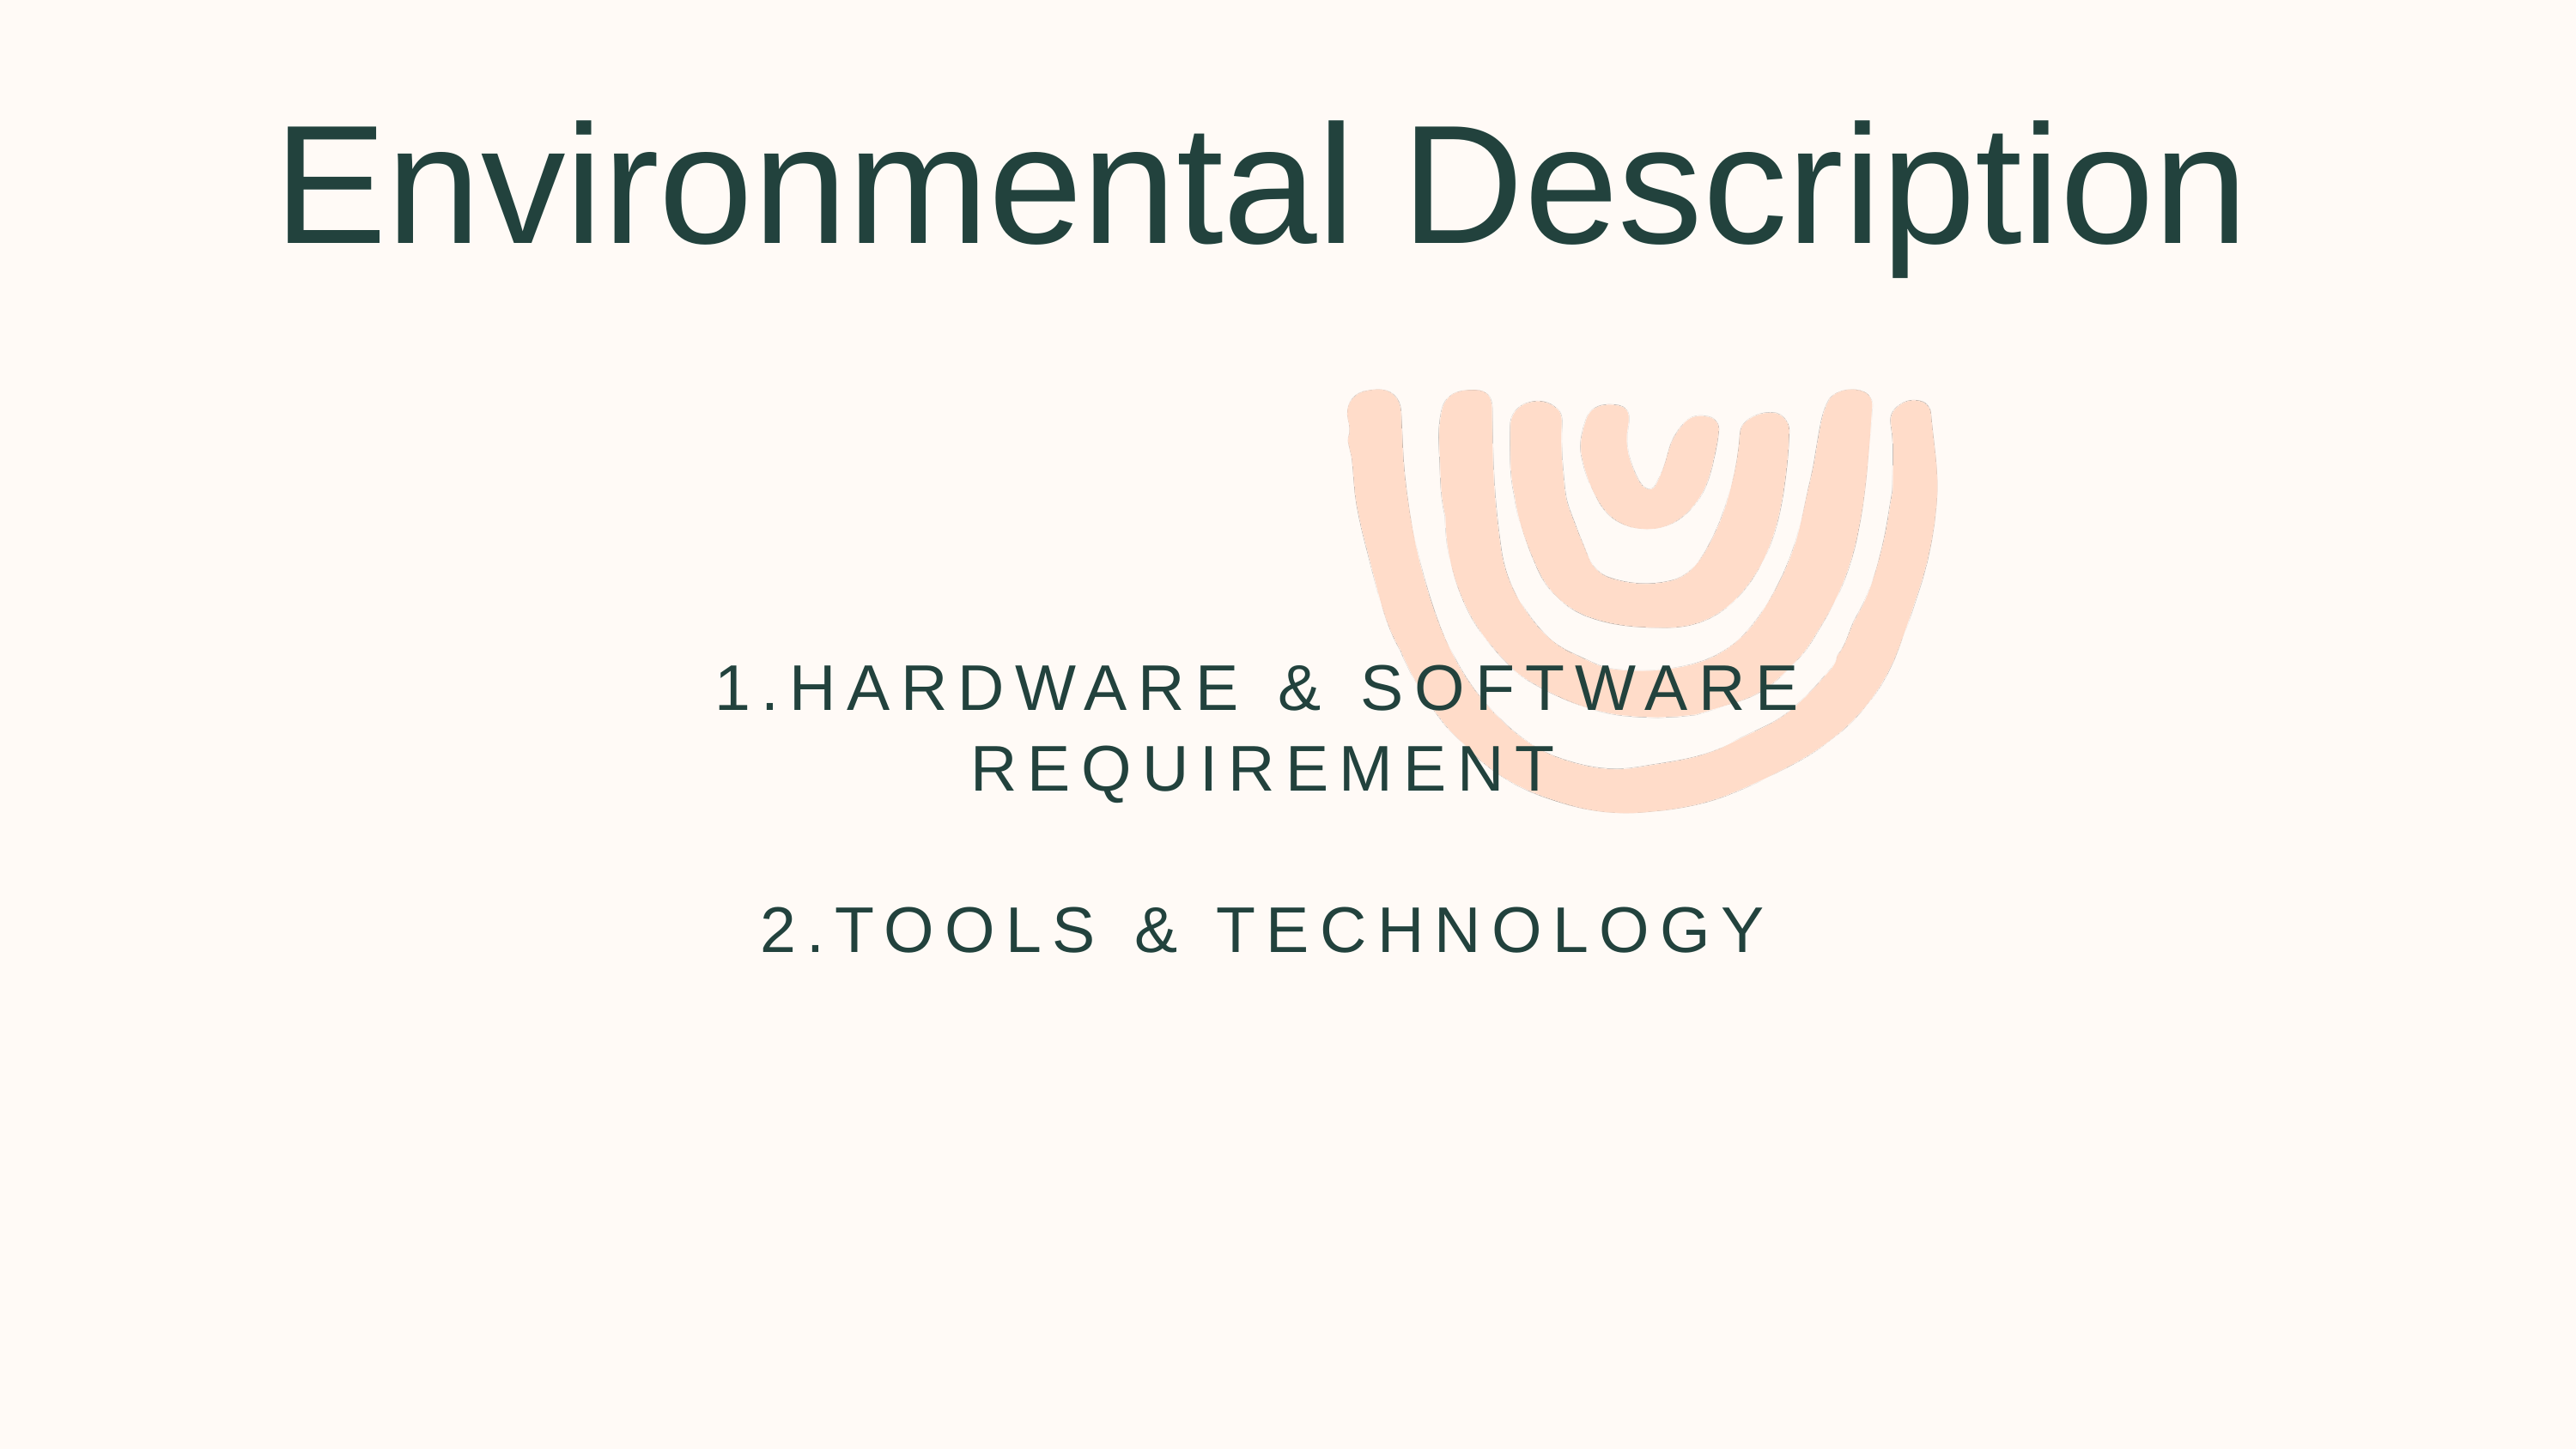

Environmental Description

1.HARDWARE & SOFTWARE REQUIREMENT

2.TOOLS & TECHNOLOGY